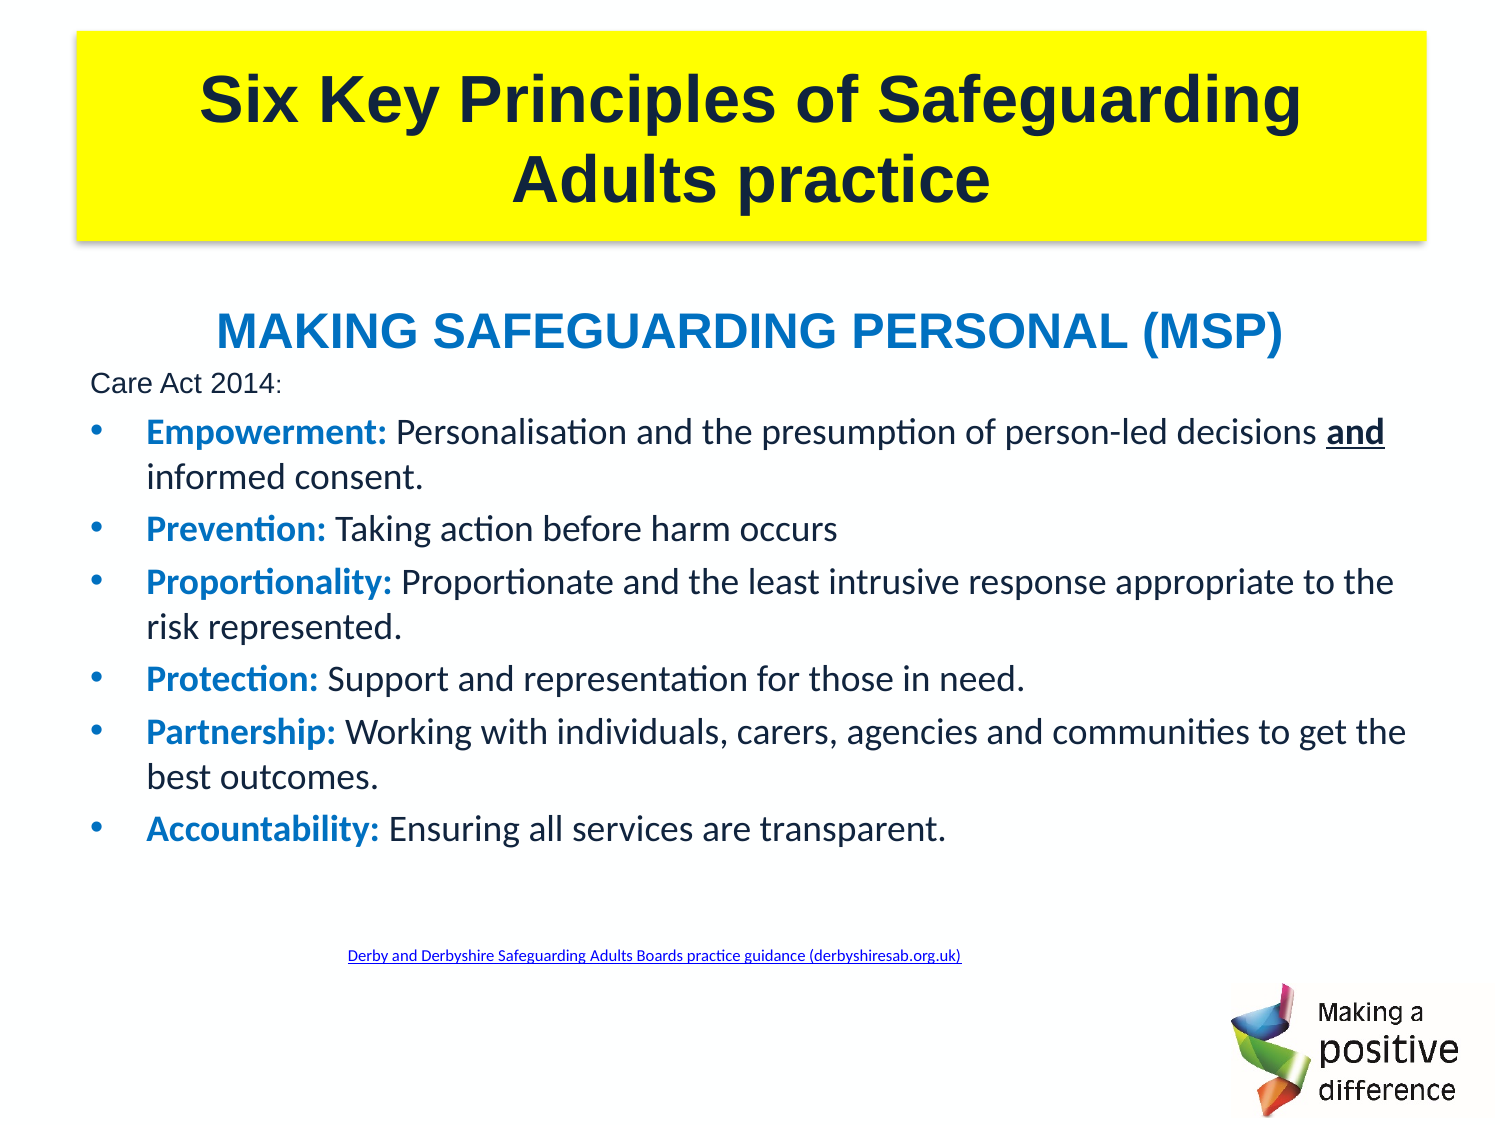

# Six Key Principles of Safeguarding Adults practice
MAKING SAFEGUARDING PERSONAL (MSP)
Care Act 2014:
Empowerment: Personalisation and the presumption of person-led decisions and informed consent.
Prevention: Taking action before harm occurs
Proportionality: Proportionate and the least intrusive response appropriate to the risk represented.
Protection: Support and representation for those in need.
Partnership: Working with individuals, carers, agencies and communities to get the best outcomes.
Accountability: Ensuring all services are transparent.
Derby and Derbyshire Safeguarding Adults Boards practice guidance (derbyshiresab.org.uk)